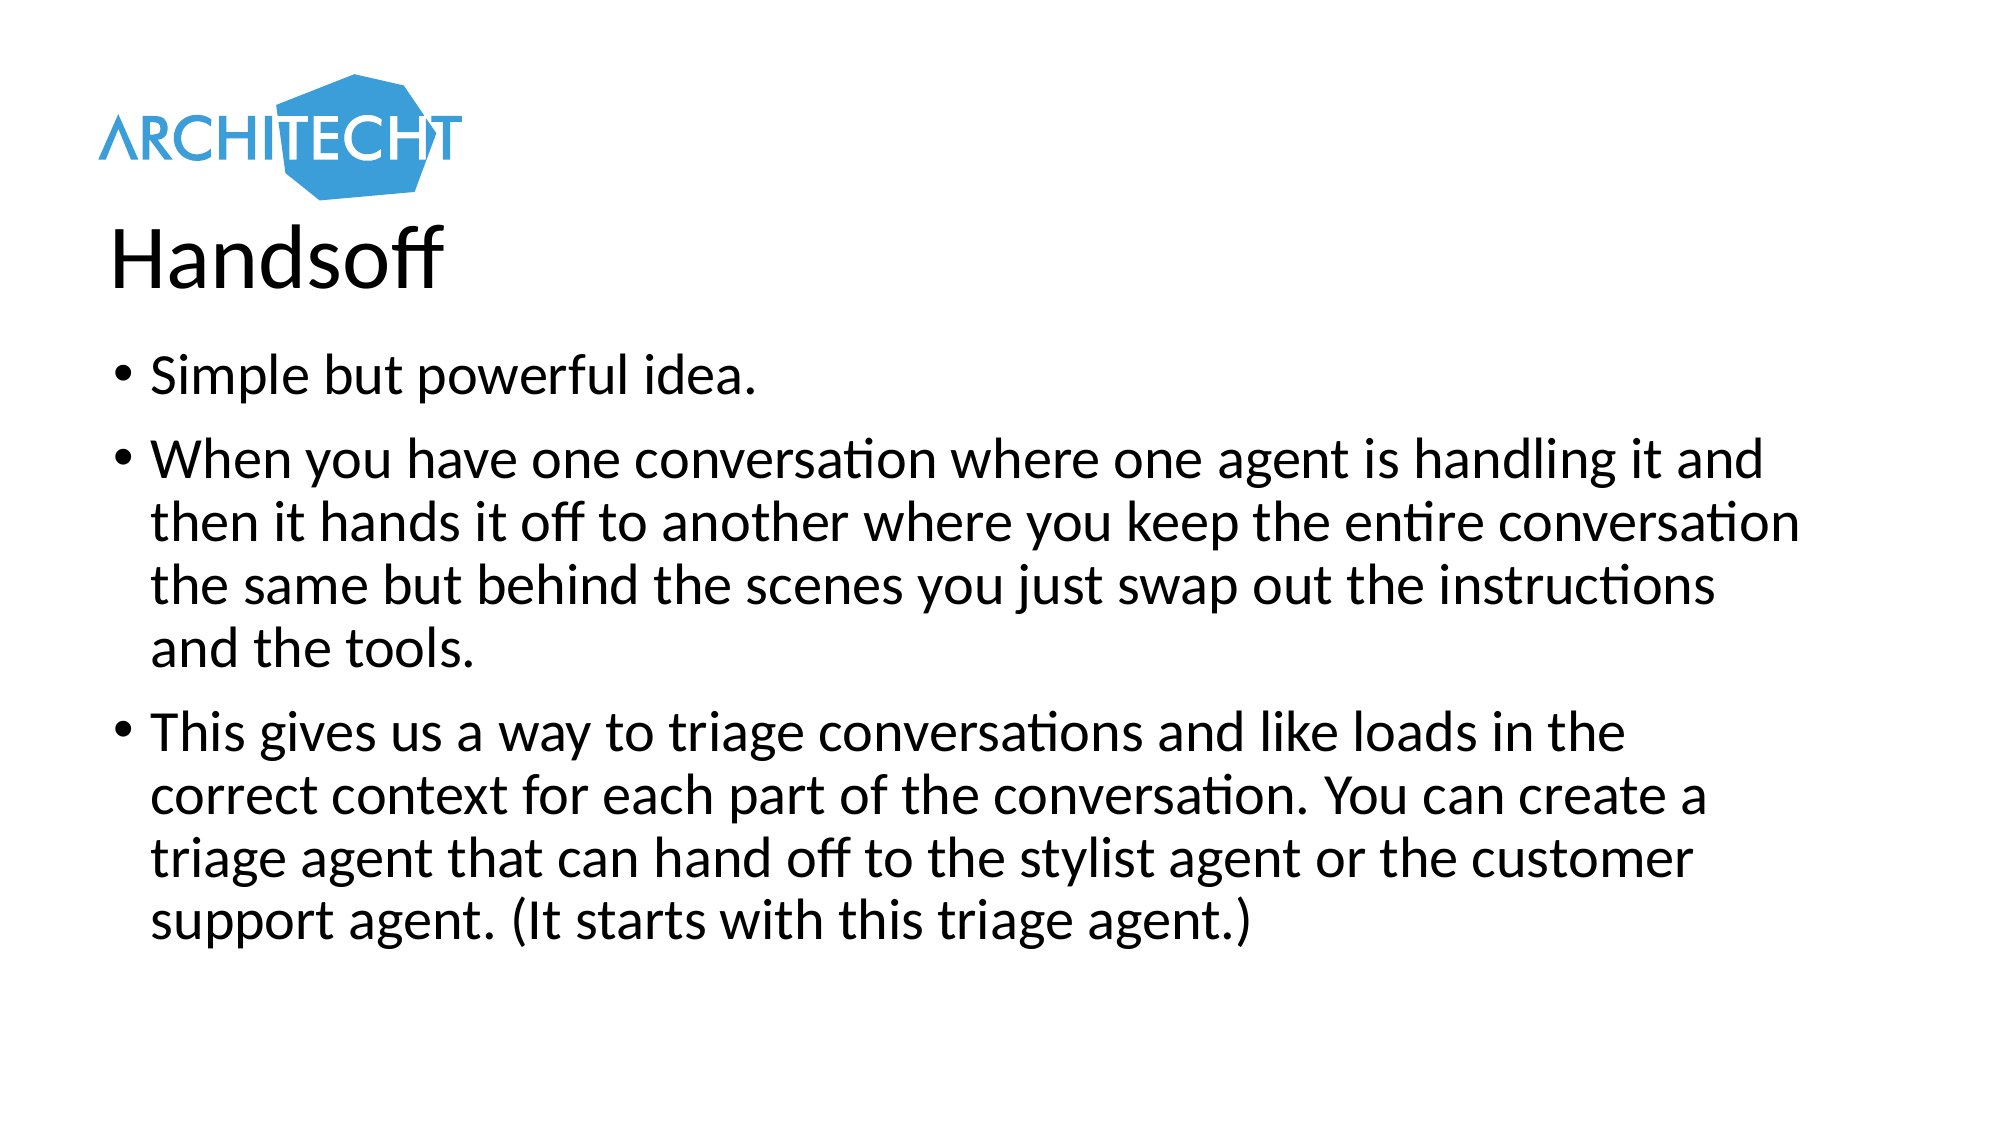

# Handsoff
Simple but powerful idea.
When you have one conversation where one agent is handling it and then it hands it off to another where you keep the entire conversation the same but behind the scenes you just swap out the instructions and the tools.
This gives us a way to triage conversations and like loads in the correct context for each part of the conversation. You can create a triage agent that can hand off to the stylist agent or the customer support agent. (It starts with this triage agent.)